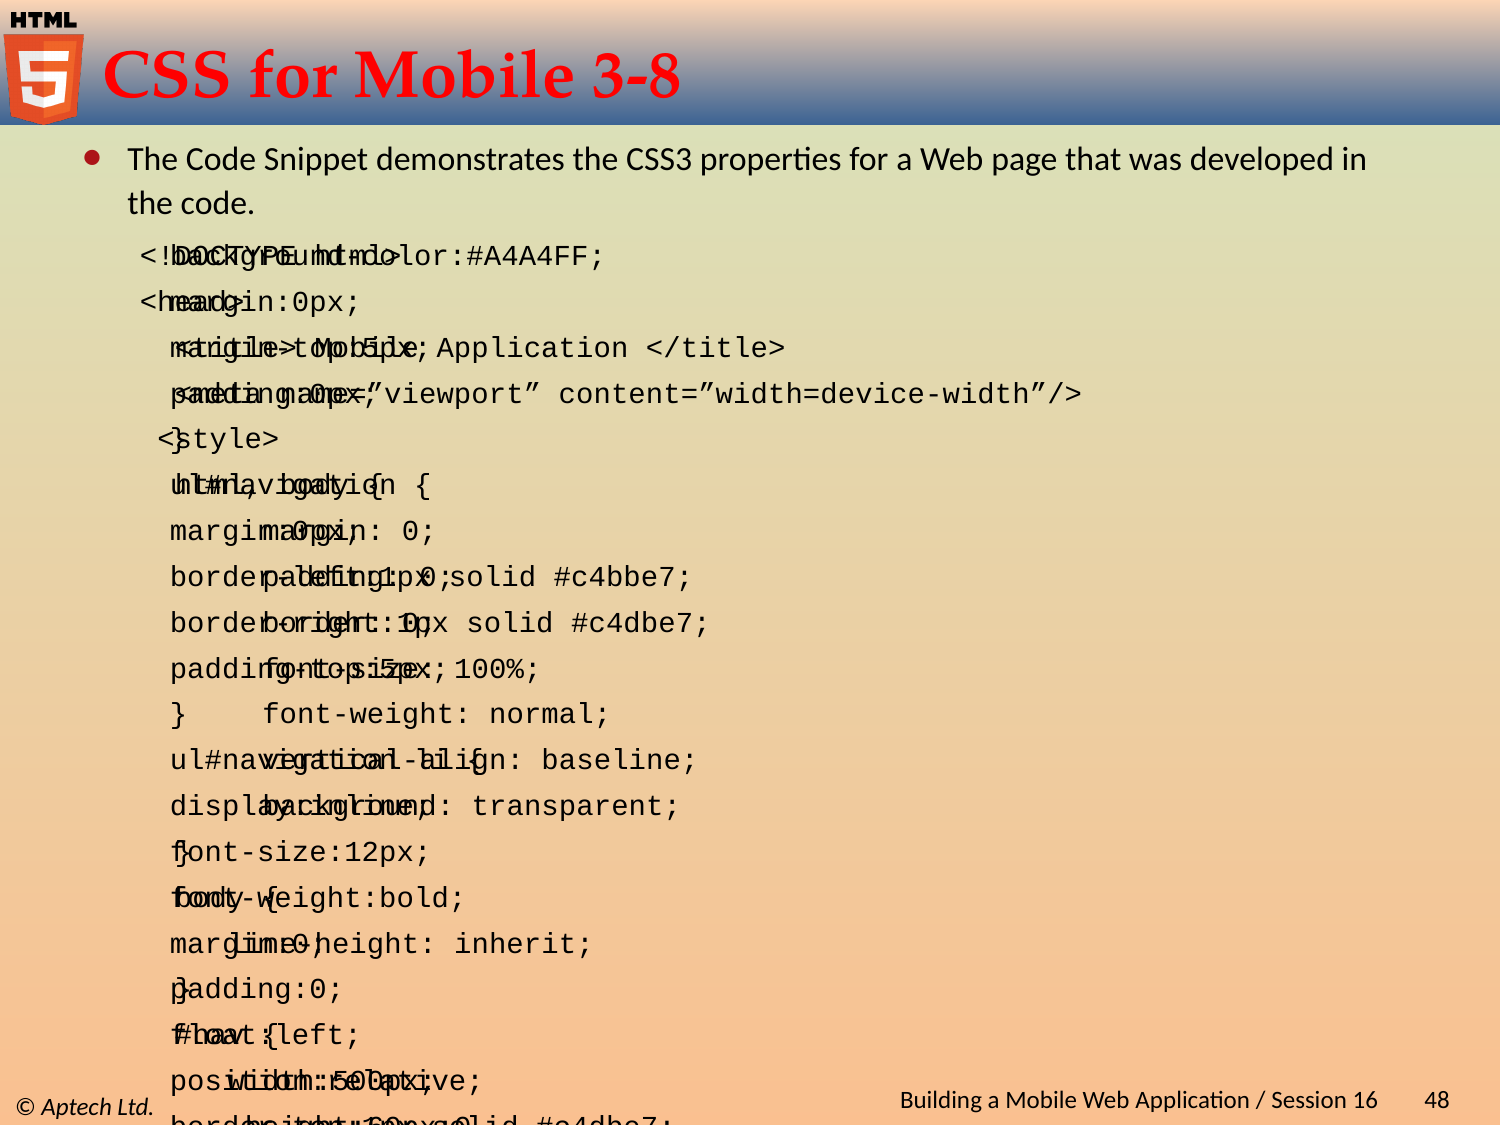

# CSS for Mobile 3-8
The Code Snippet demonstrates the CSS3 properties for a Web page that was developed in the code.
      background-color:#A4A4FF;
      margin:0px;
      margin-top:5px;
      padding:0px;
      }
      ul#navigation {
      margin:0px;
      border-left:1px solid #c4bbe7;
      border-right:1px solid #c4dbe7;
      padding-top:5px;
      }
      ul#navigation li {
      display:inline;
      font-size:12px;
      font-weight:bold;
      margin:0;
      padding:0;
      float:left;
      position:relative;
      border-top:1px solid #c4dbe7;
      border-bottom:2px solid #c4dbe7; }
<!DOCTYPE html>
<head>
  <title> Mobile Application </title>
  <meta name=”viewport” content=”width=device-width”/>
 <style>
  html, body {
       margin: 0;
       padding: 0;
       border: 0;
       font-size: 100%;
       font-weight: normal;
       vertical-align: baseline;
       background: transparent;
  }
  body {
     line-height: inherit;
  }
  #nav {
     width:500px;
      height:60px;0
Building a Mobile Web Application / Session 16
48